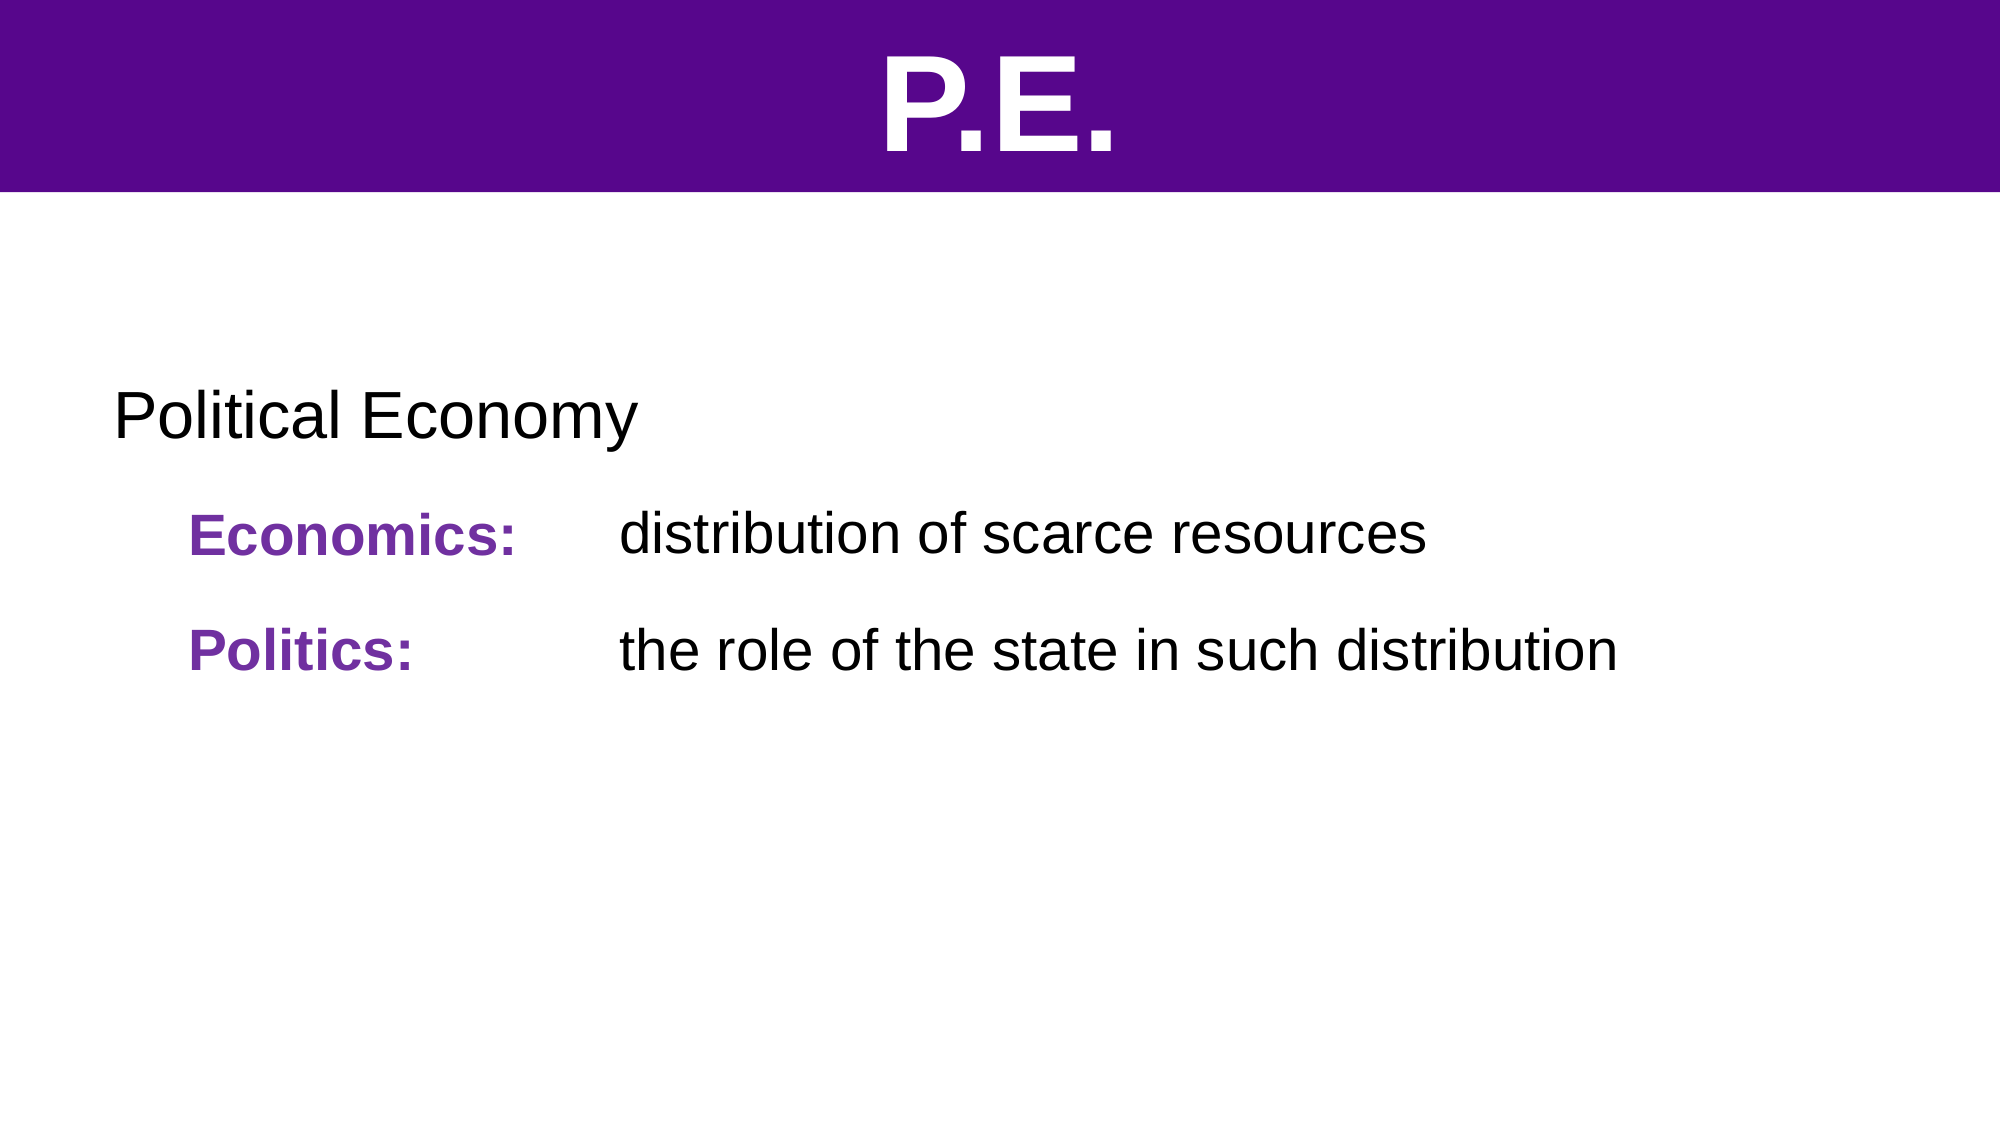

P.E.
Political Economy
Economics:
Politics:

distribution of scarce resources
the role of the state in such distribution